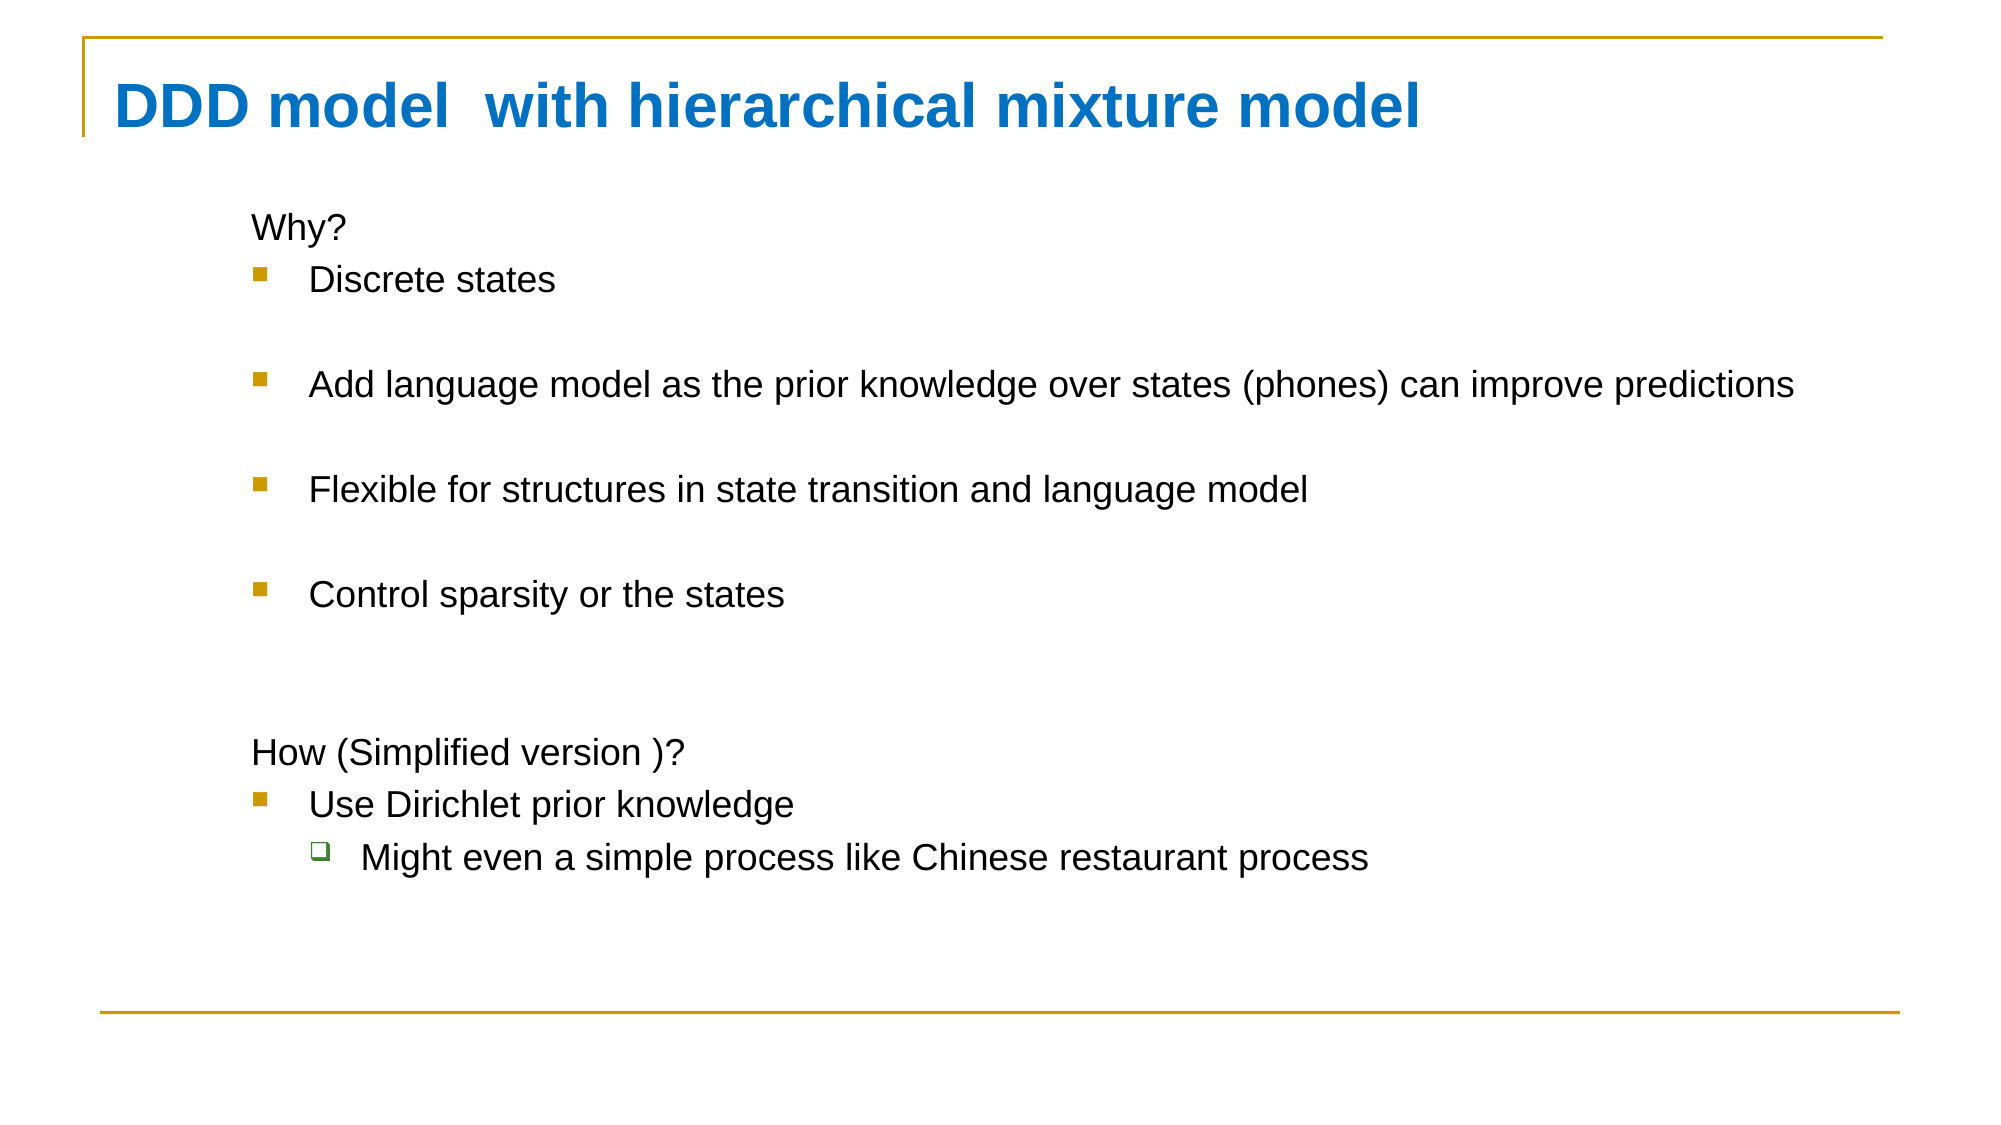

DDD model  with hierarchical mixture model

Why?
Discrete states

Add language model as the prior knowledge over states (phones) can improve predictions

Flexible for structures in state transition and language model

Control sparsity or the states

How (Simplified version )?
Use Dirichlet prior knowledge
Might even a simple process like Chinese restaurant process